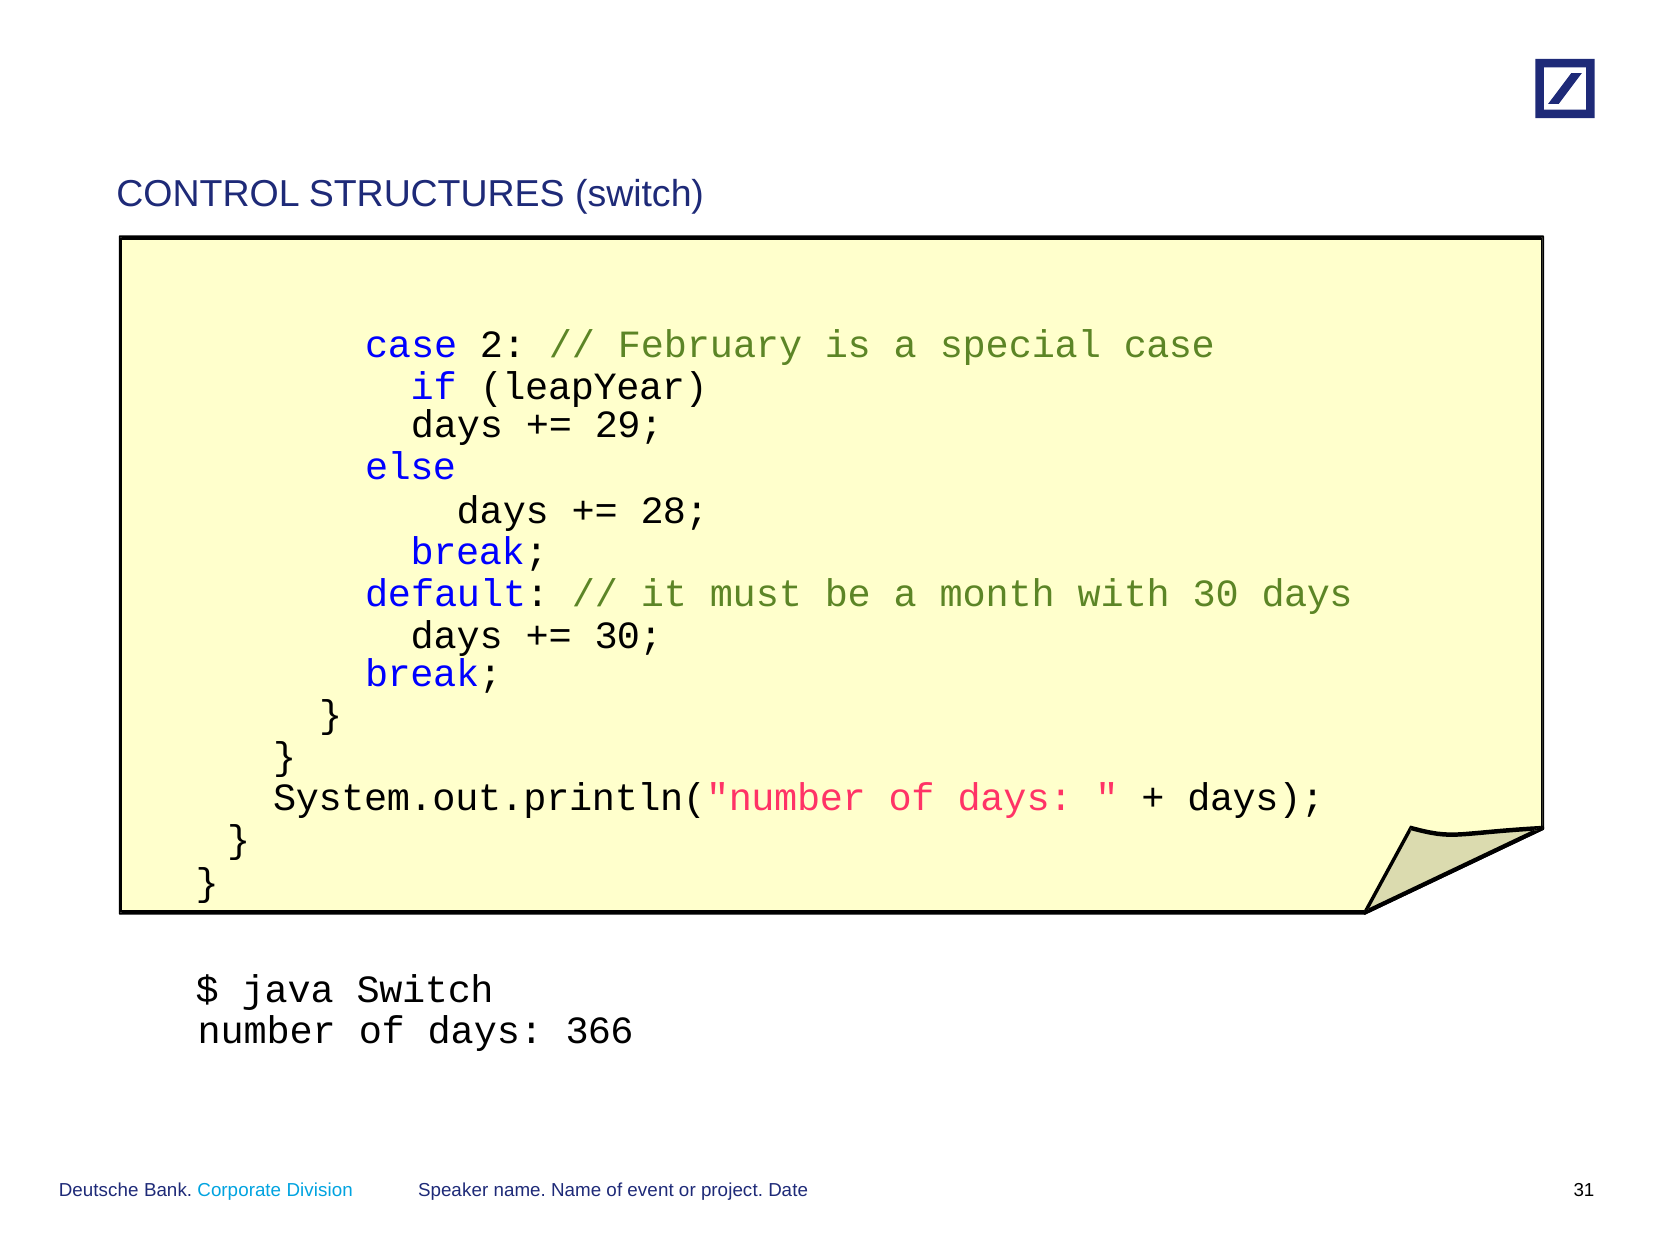

# CONTROL STRUCTURES (switch)

case 2: // February is a special case if (leapYear)
days += 29;
else
days += 28; break;
default: // it must be a month with 30 days days += 30;
break;
}
}
System.out.println("number of days: " + days);
}
}

$ java Switch number of days: 366
Speaker name. Name of event or project. Date
31